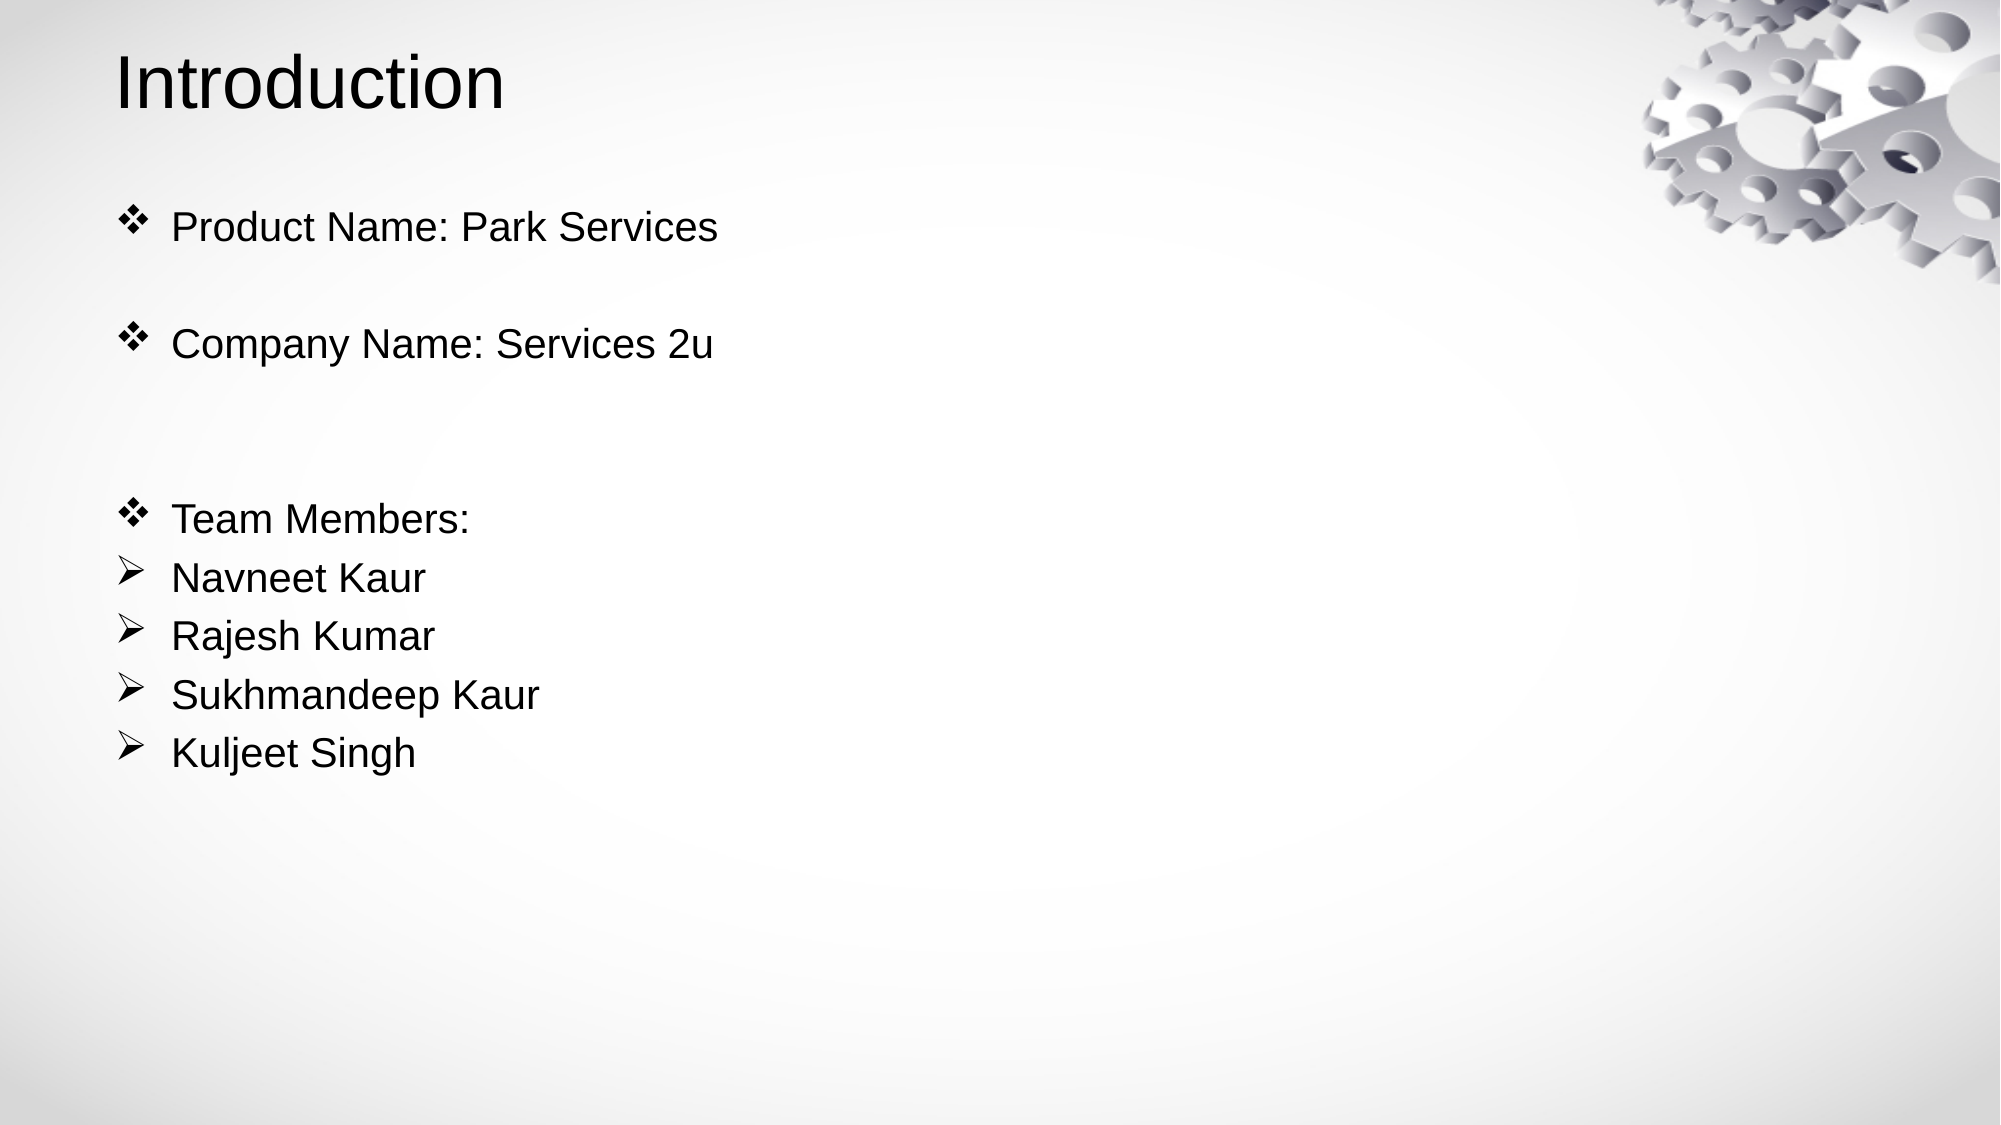

# Introduction
Product Name: Park Services

Company Name: Services 2u

Team Members:
Navneet Kaur
Rajesh Kumar
Sukhmandeep Kaur
Kuljeet Singh